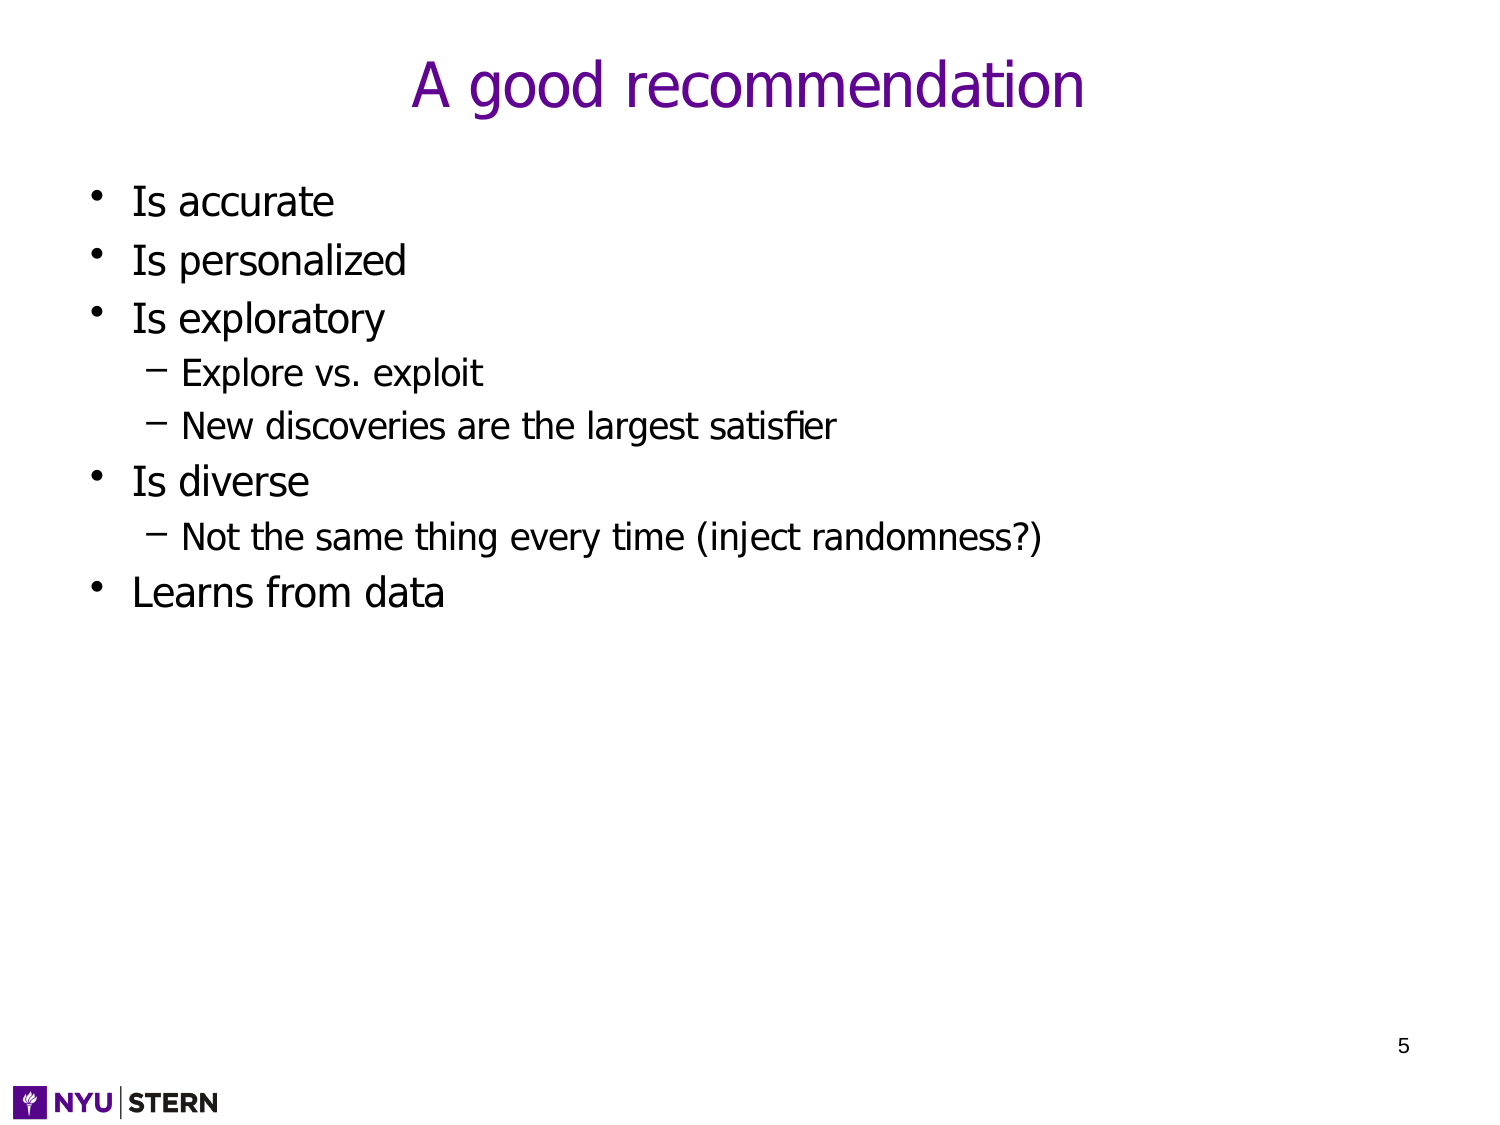

# A good recommendation
Is accurate
Is personalized
Is exploratory
Explore vs. exploit
New discoveries are the largest satisfier
Is diverse
Not the same thing every time (inject randomness?)
Learns from data
5